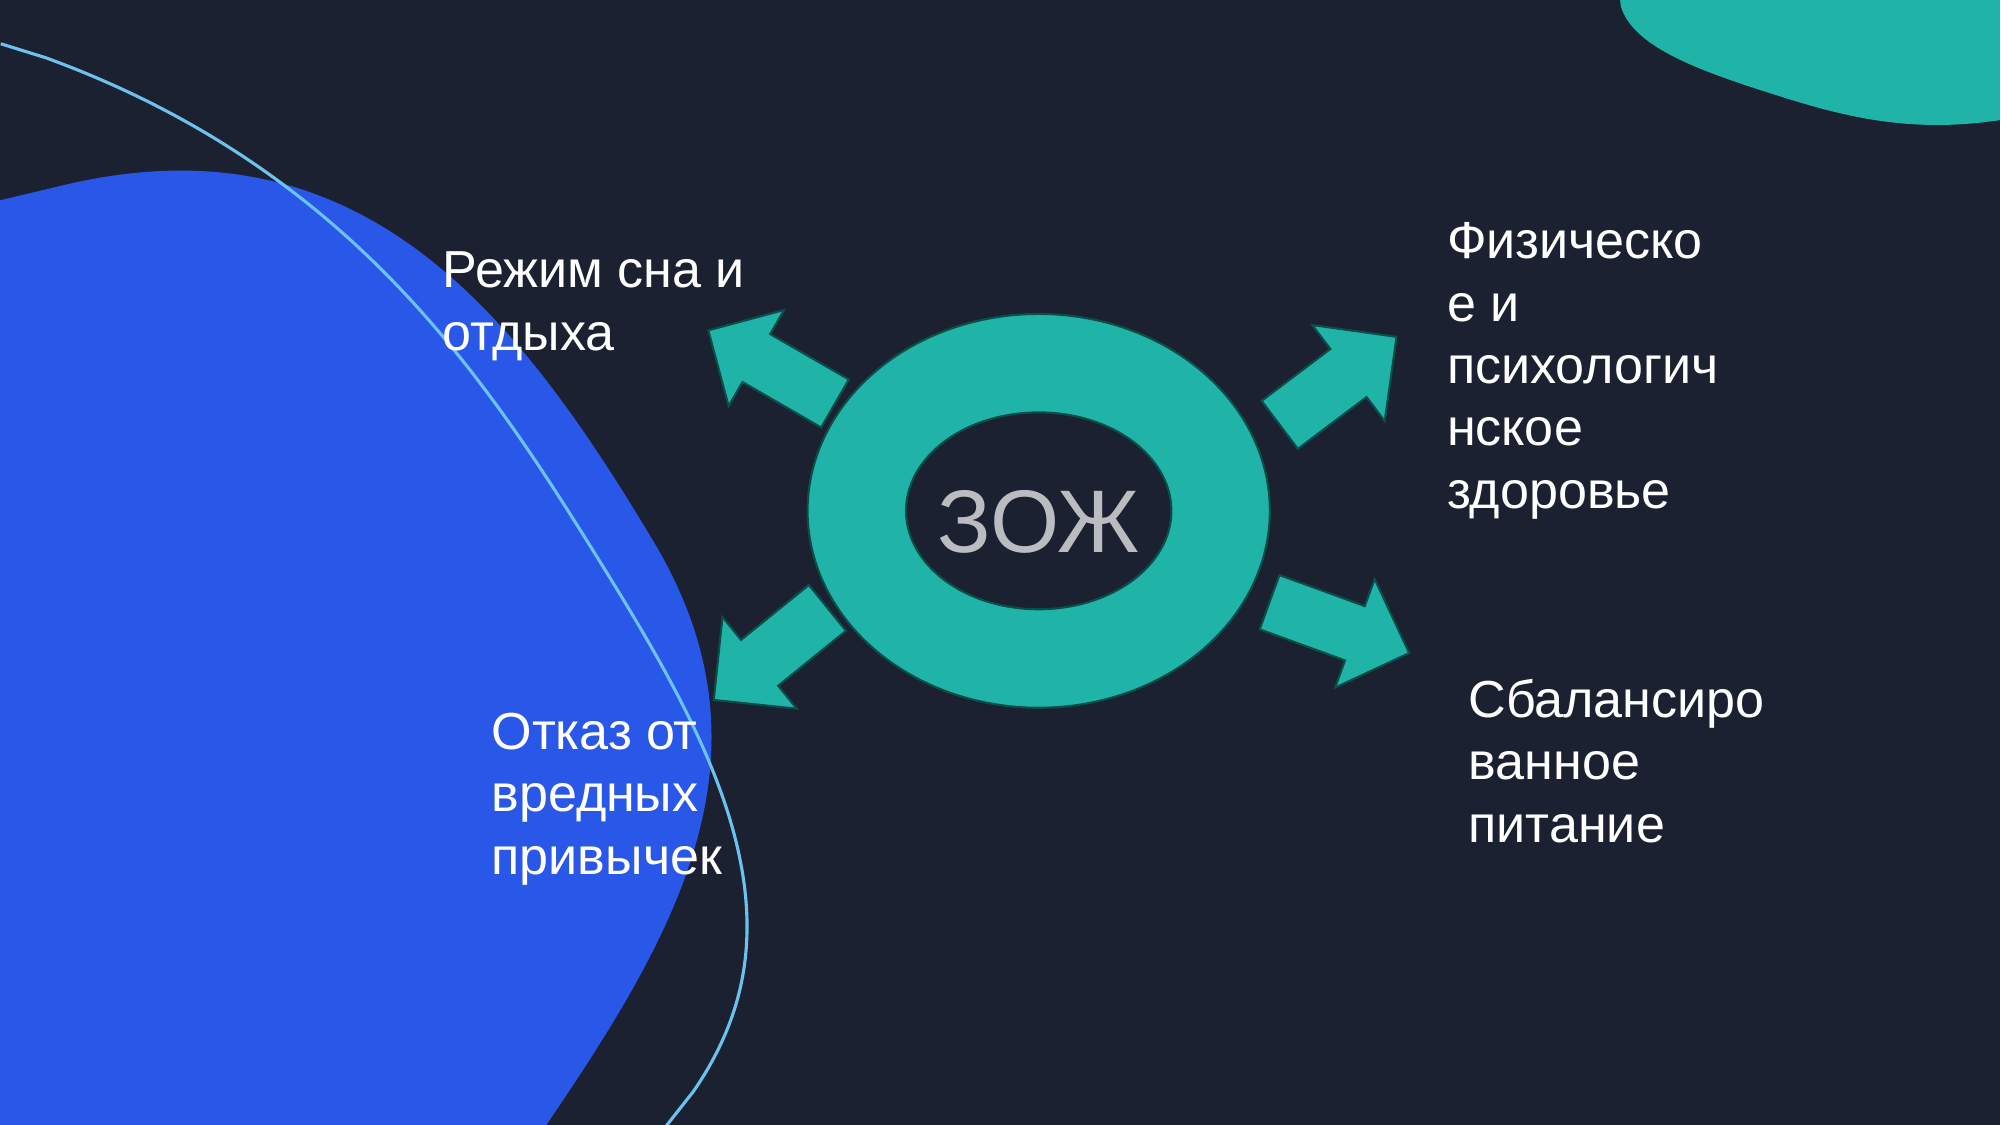

Физическое и психологичнское здоровье
Режим сна и отдыха

ЗОЖ

Сбалансированное питание
Отказ от вредных привычек